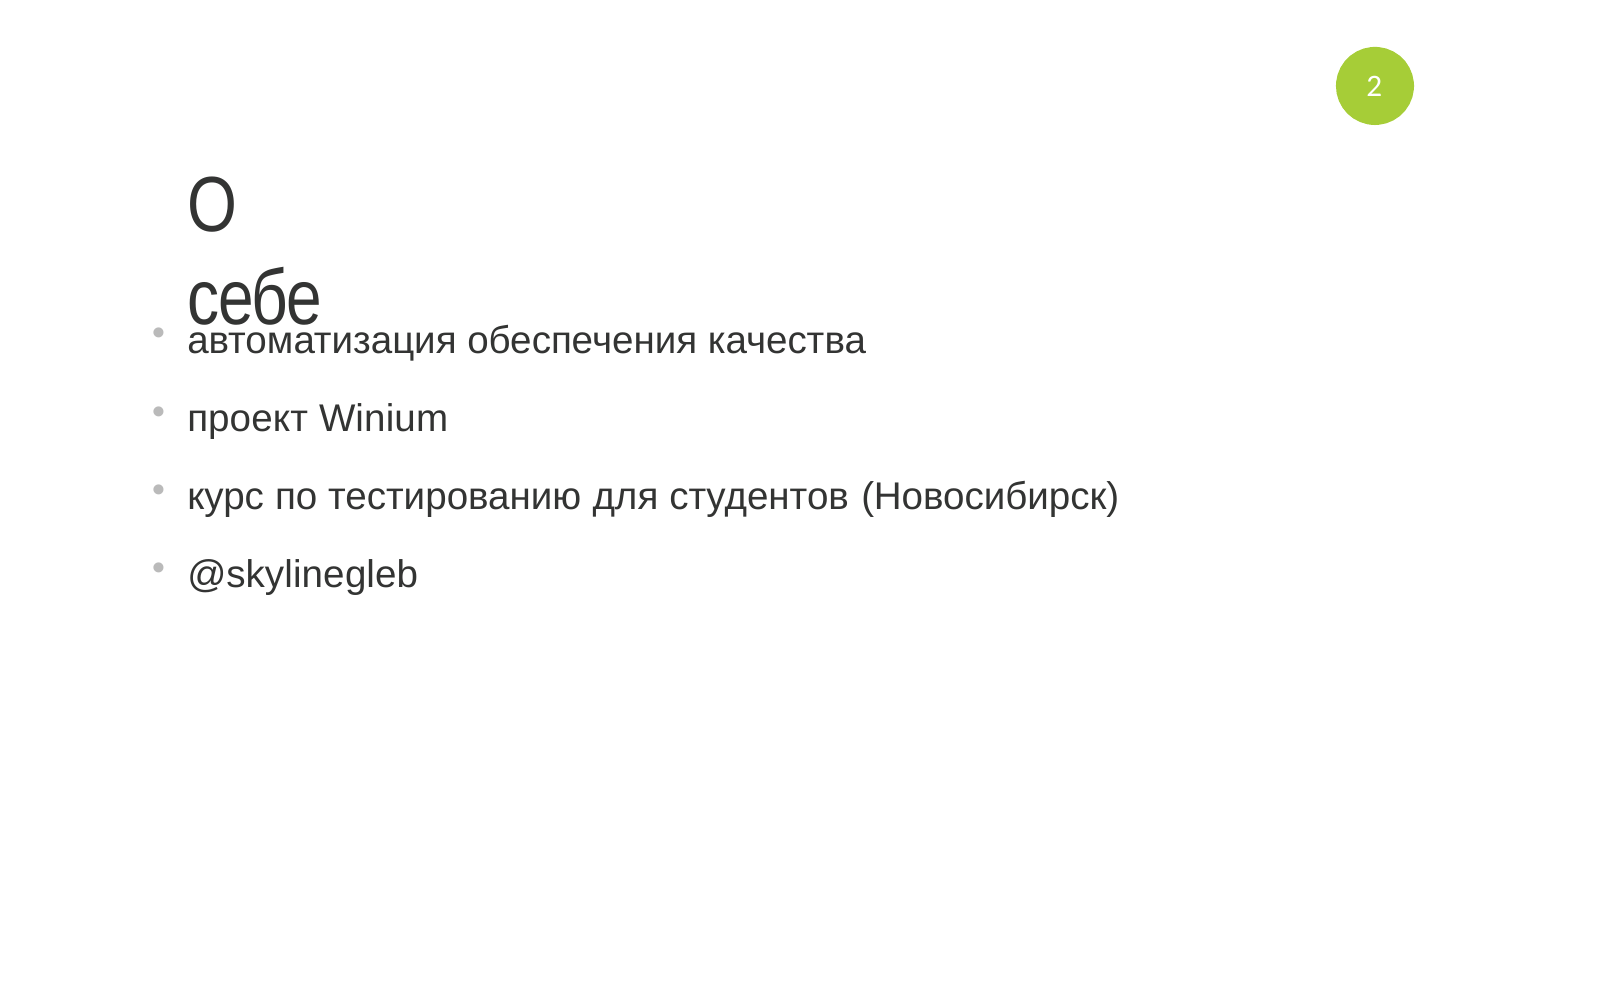

2
# О себе
автоматизация обеспечения качества
проект Winium
курс по тестированию для студентов (Новосибирск)
@skyline­gleb